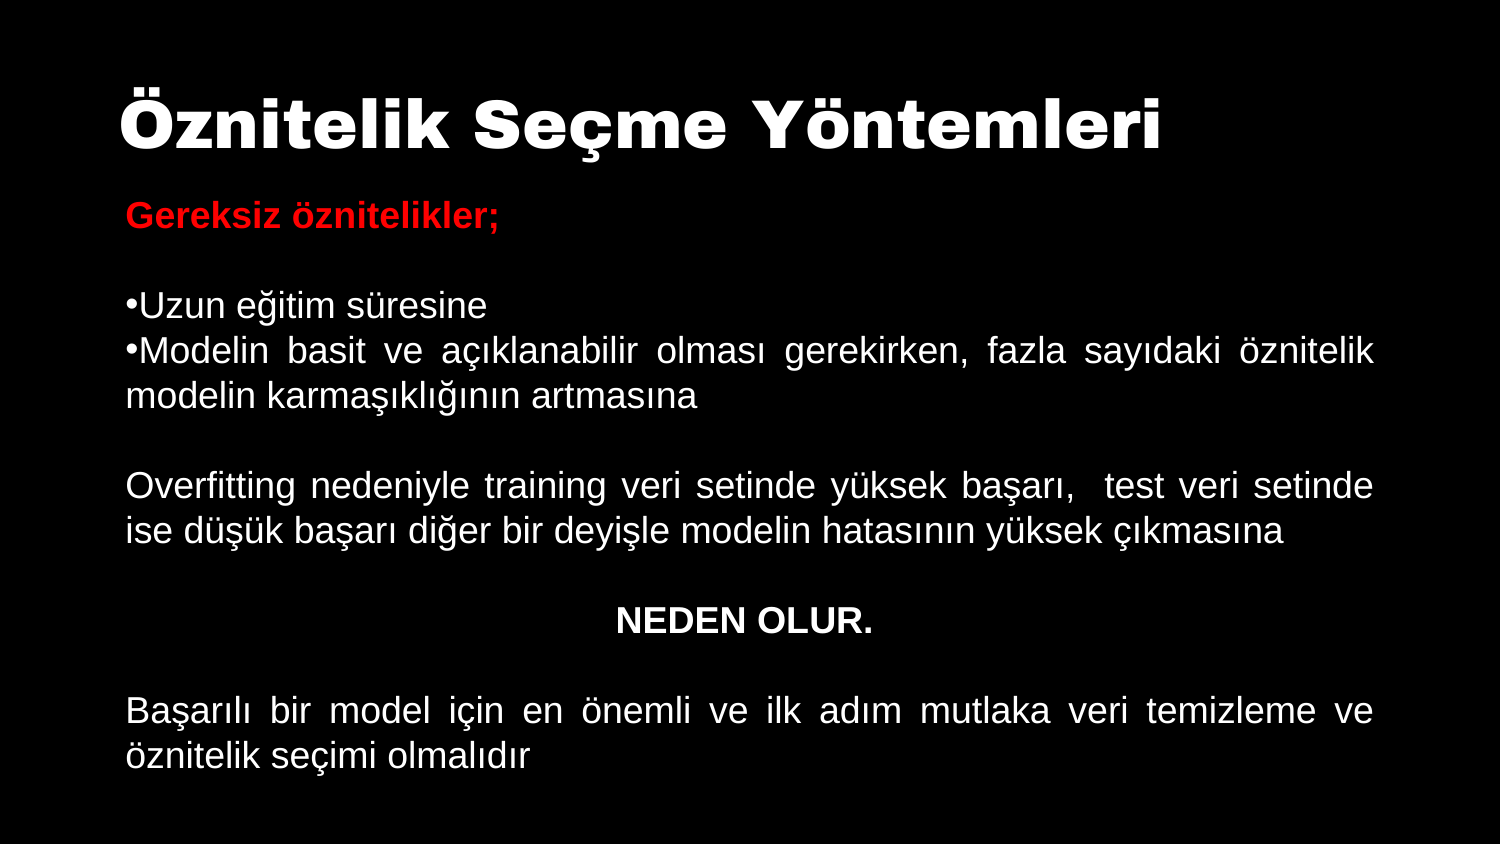

# Öznitelik Seçme Yöntemleri
Gereksiz öznitelikler;

Uzun eğitim süresine
Modelin basit ve açıklanabilir olması gerekirken, fazla sayıdaki öznitelik modelin karmaşıklığının artmasına

Overfitting nedeniyle training veri setinde yüksek başarı,  test veri setinde ise düşük başarı diğer bir deyişle modelin hatasının yüksek çıkmasına

NEDEN OLUR.

Başarılı bir model için en önemli ve ilk adım mutlaka veri temizleme ve öznitelik seçimi olmalıdır